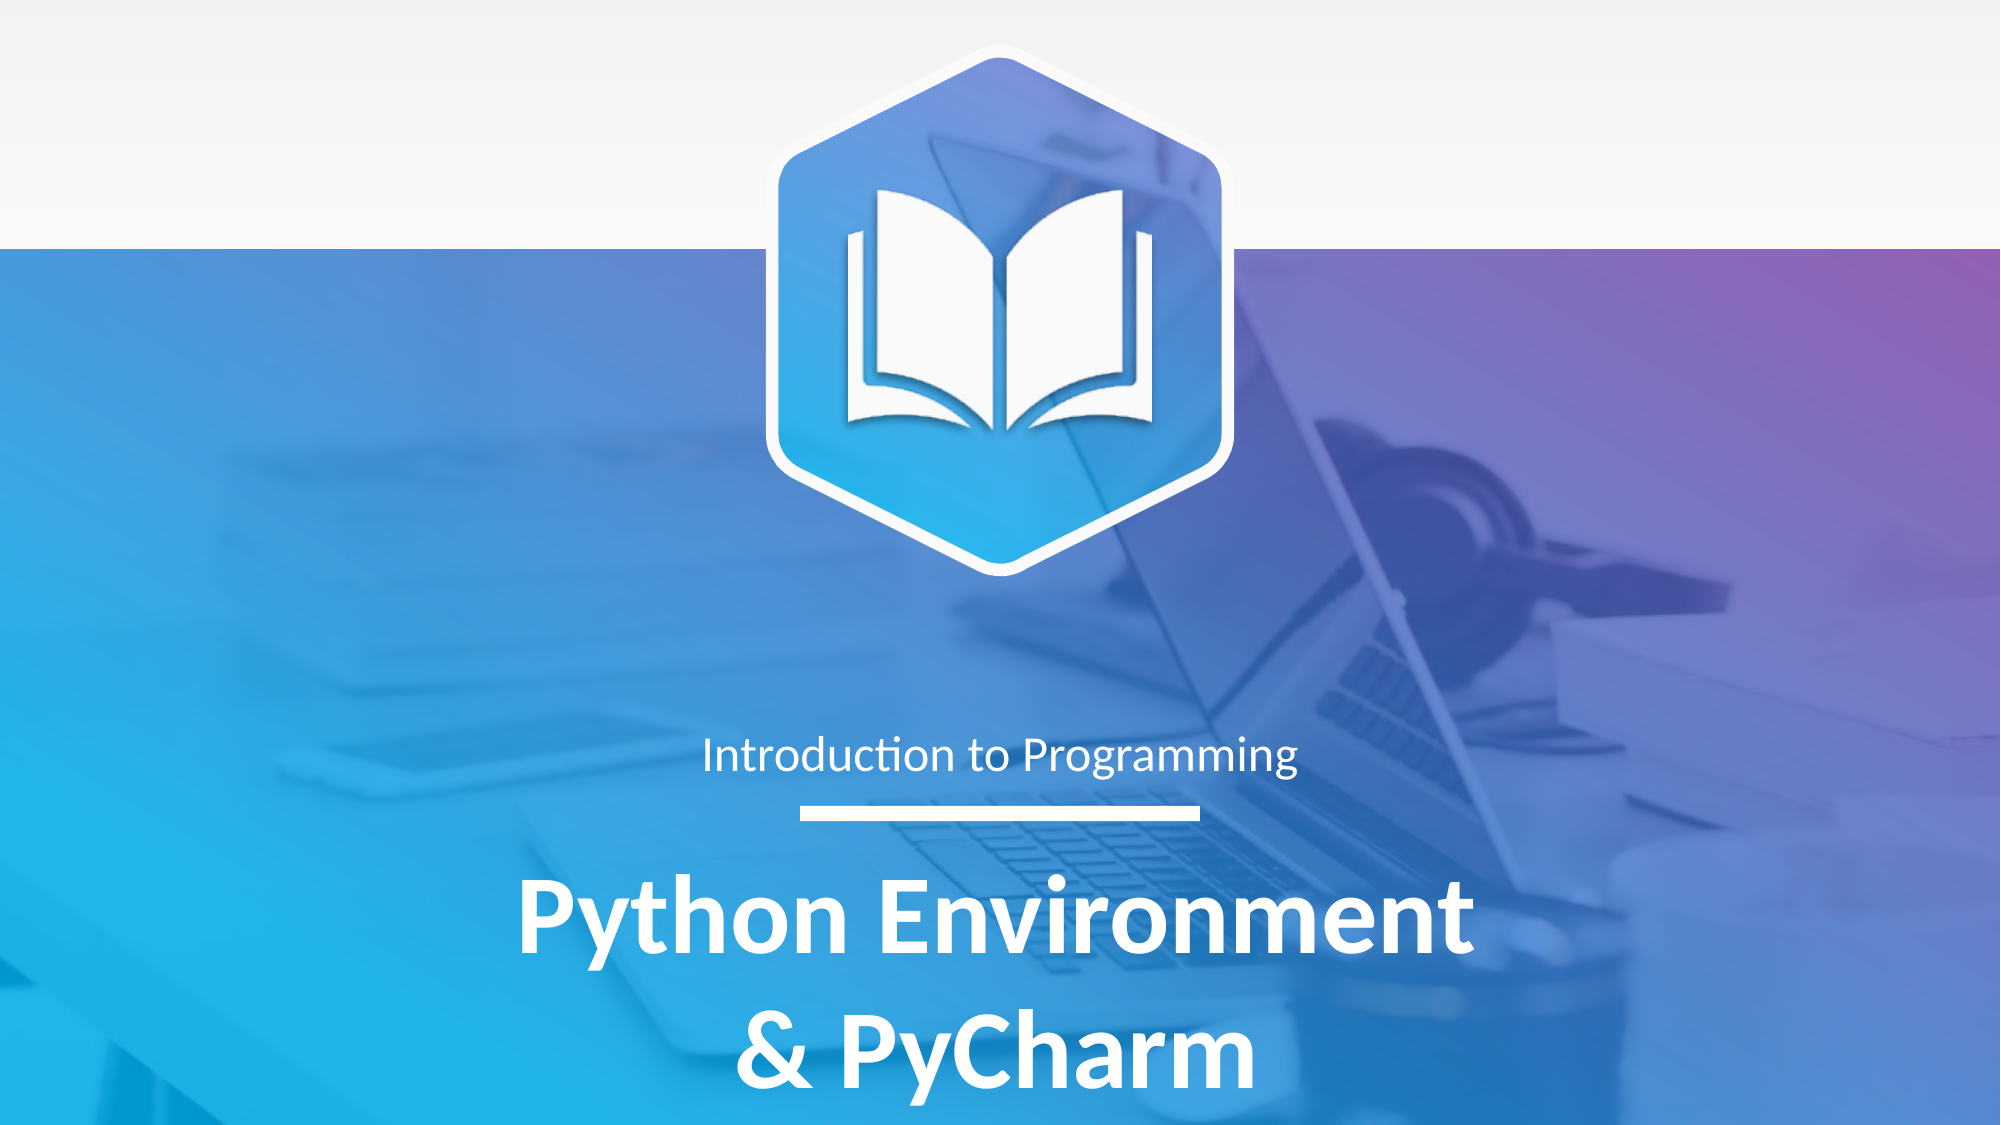

Introduction to Programming
# Python Environment & PyCharm